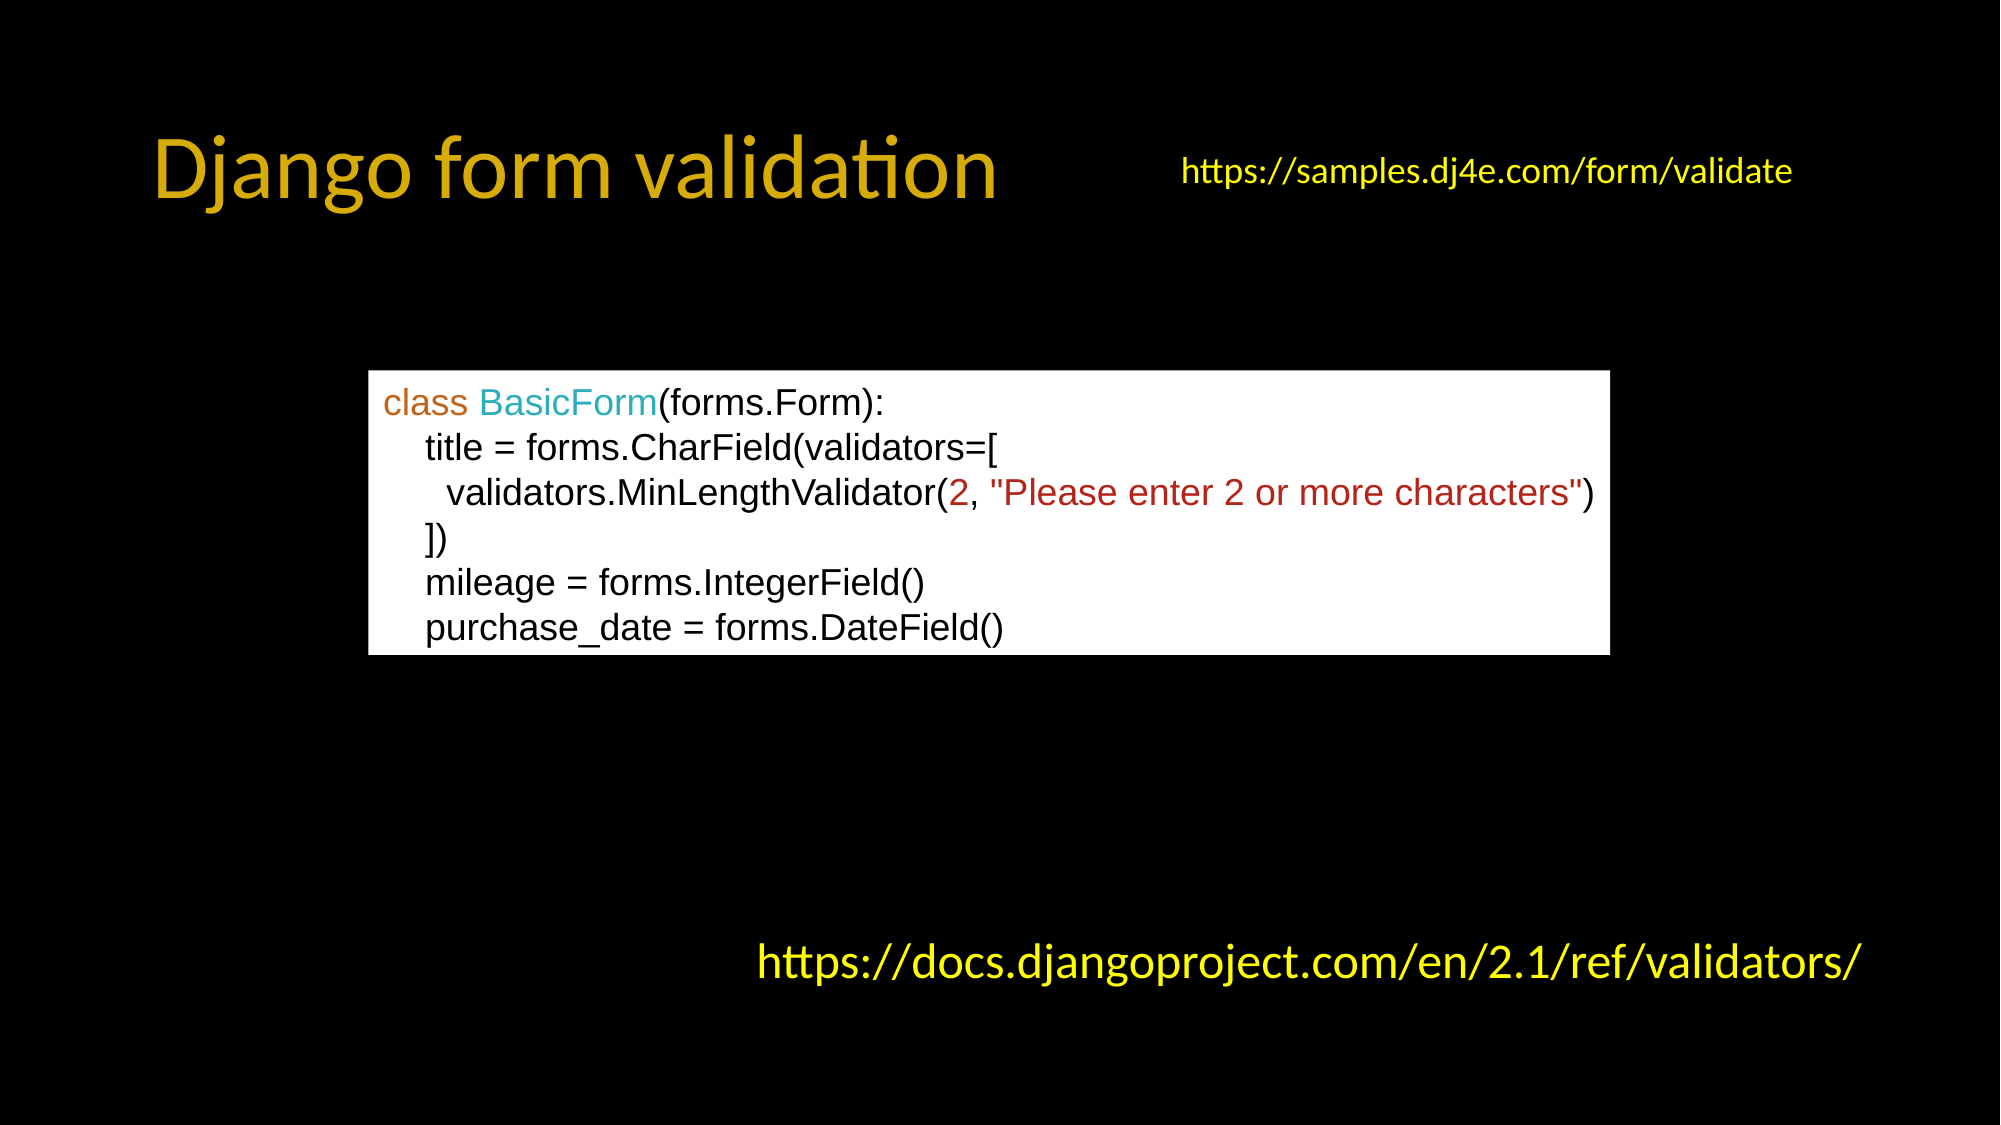

# Django form validation
https://samples.dj4e.com/form/validate
class BasicForm(forms.Form):
    title = forms.CharField(validators=[
      validators.MinLengthValidator(2, "Please enter 2 or more characters")
    ])
    mileage = forms.IntegerField()
    purchase_date = forms.DateField()
https://docs.djangoproject.com/en/2.1/ref/validators/